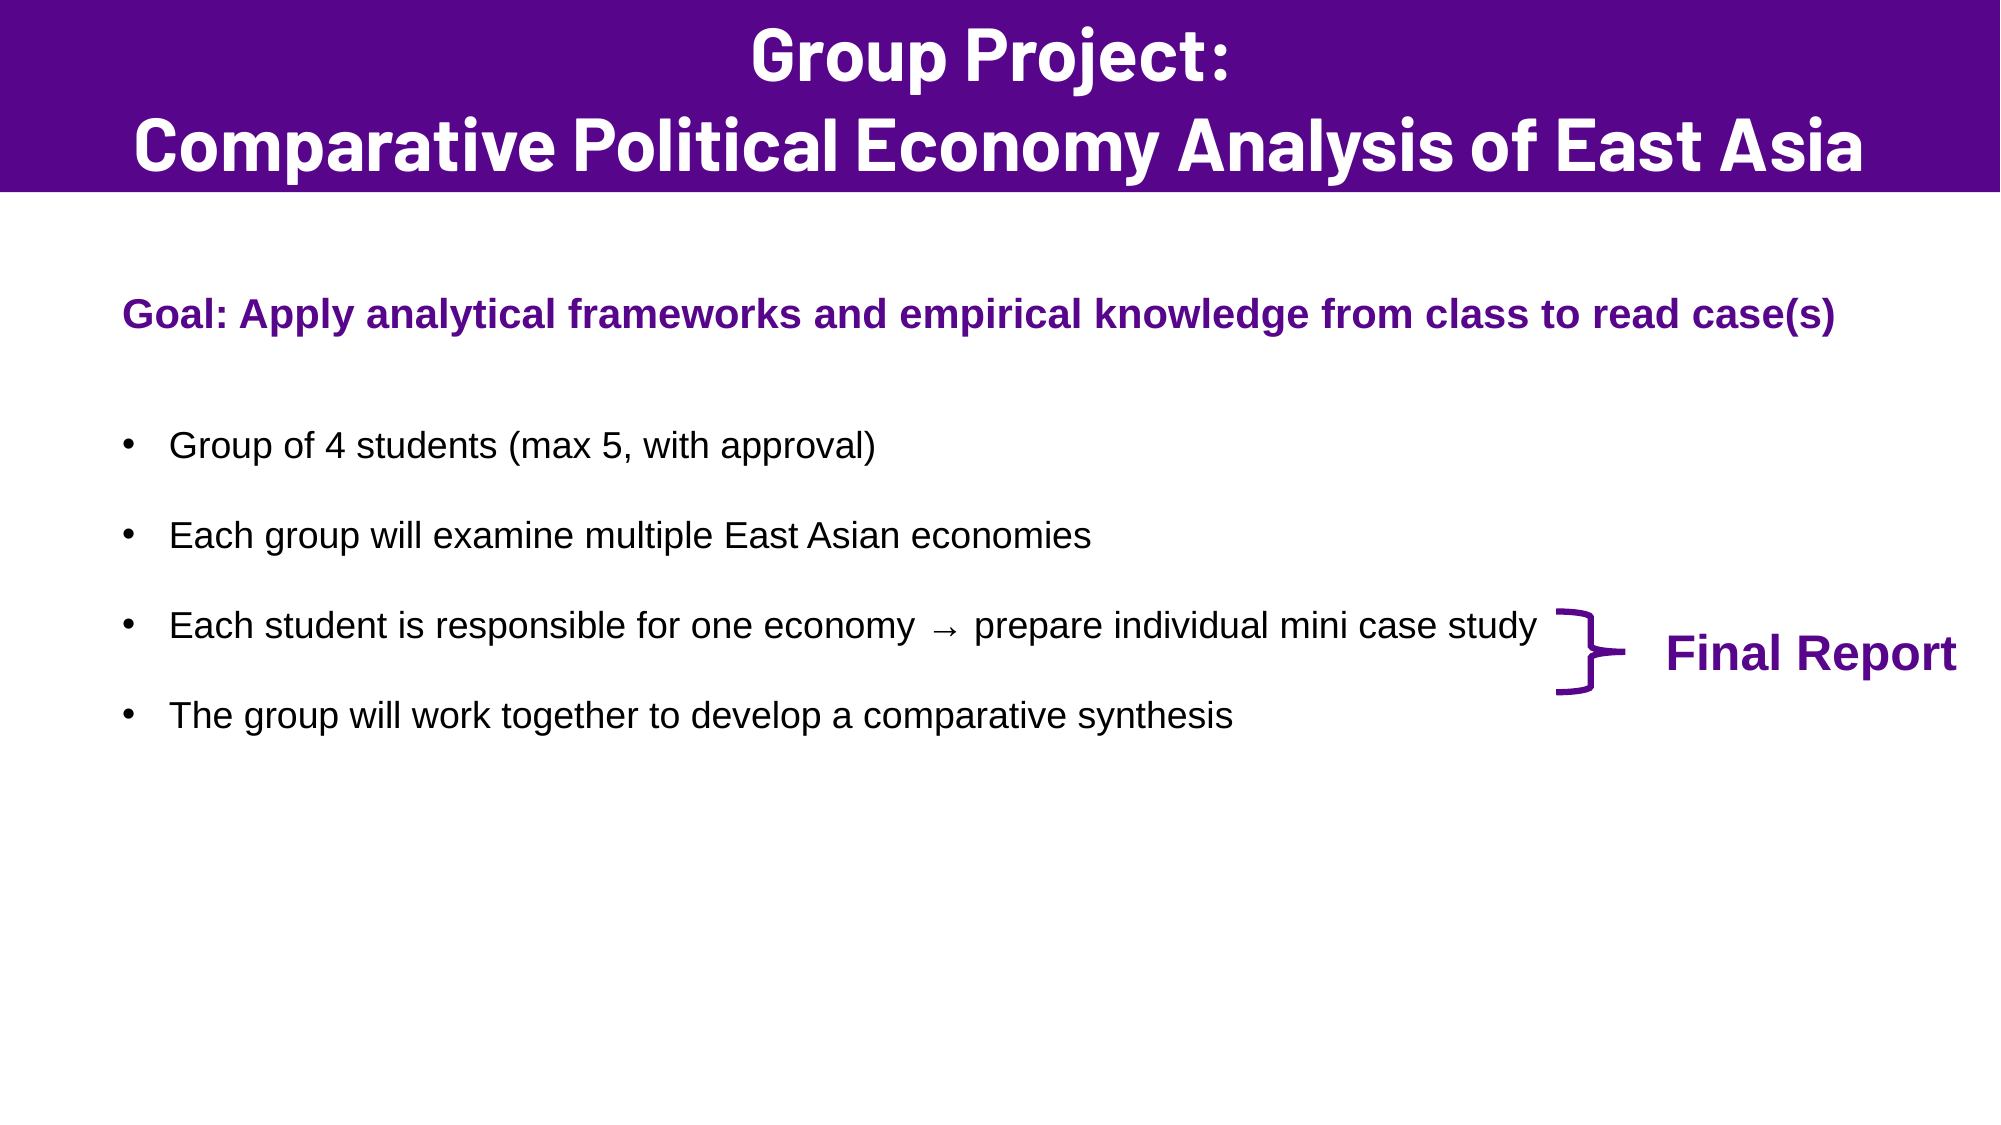

Group Project:
Comparative Political Economy Analysis of East Asia
Goal: Apply analytical frameworks and empirical knowledge from class to read case(s)
Group of 4 students (max 5, with approval)
Each group will examine multiple East Asian economies
Each student is responsible for one economy → prepare individual mini case study
The group will work together to develop a comparative synthesis

Final Report